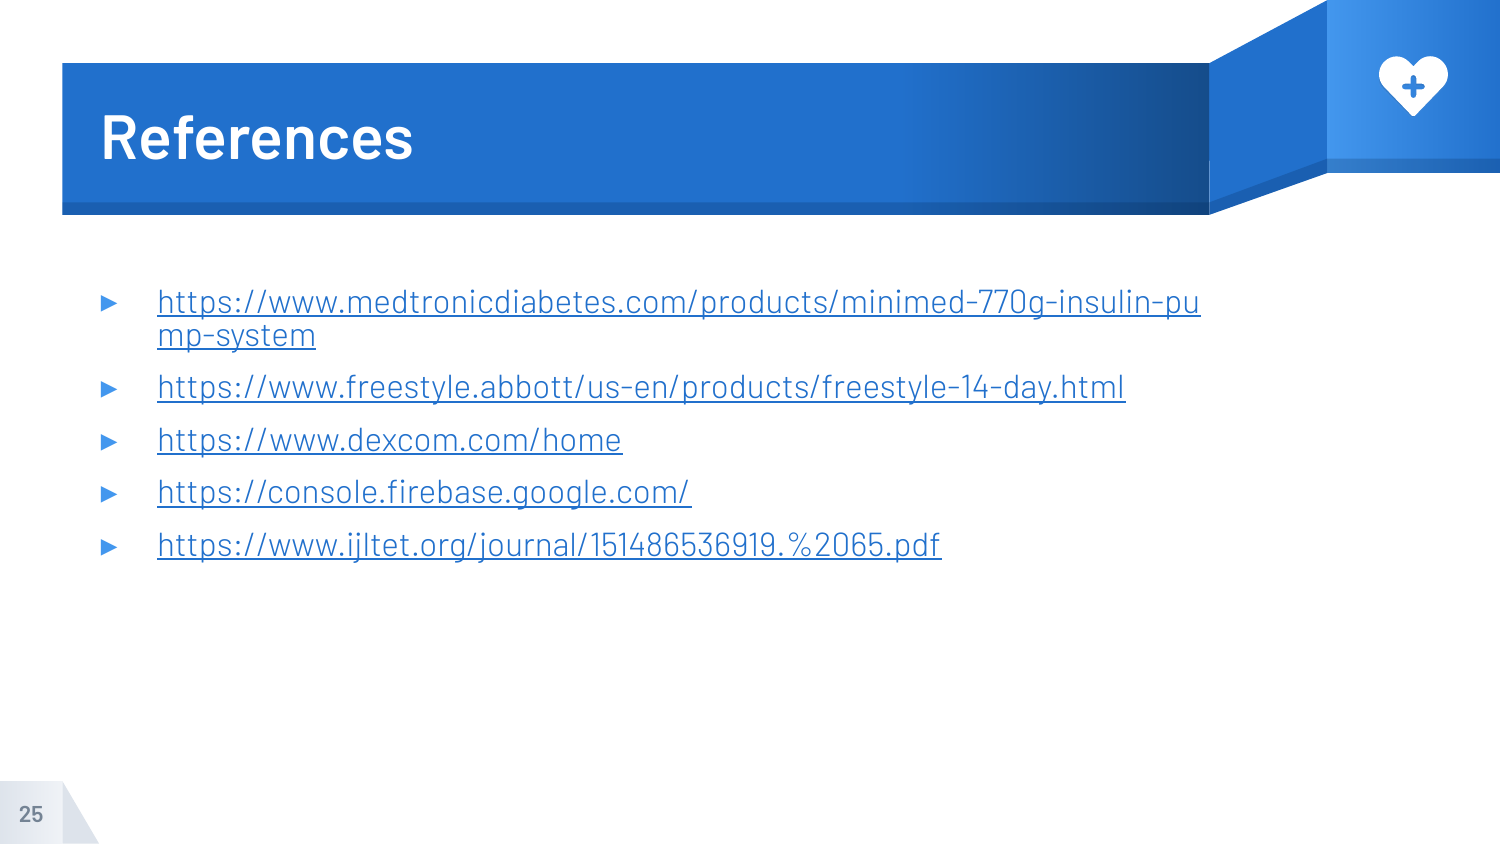

# References
https://www.medtronicdiabetes.com/products/minimed-770g-insulin-pump-system
https://www.freestyle.abbott/us-en/products/freestyle-14-day.html
https://www.dexcom.com/home
https://console.firebase.google.com/
https://www.ijltet.org/journal/151486536919.%2065.pdf

25